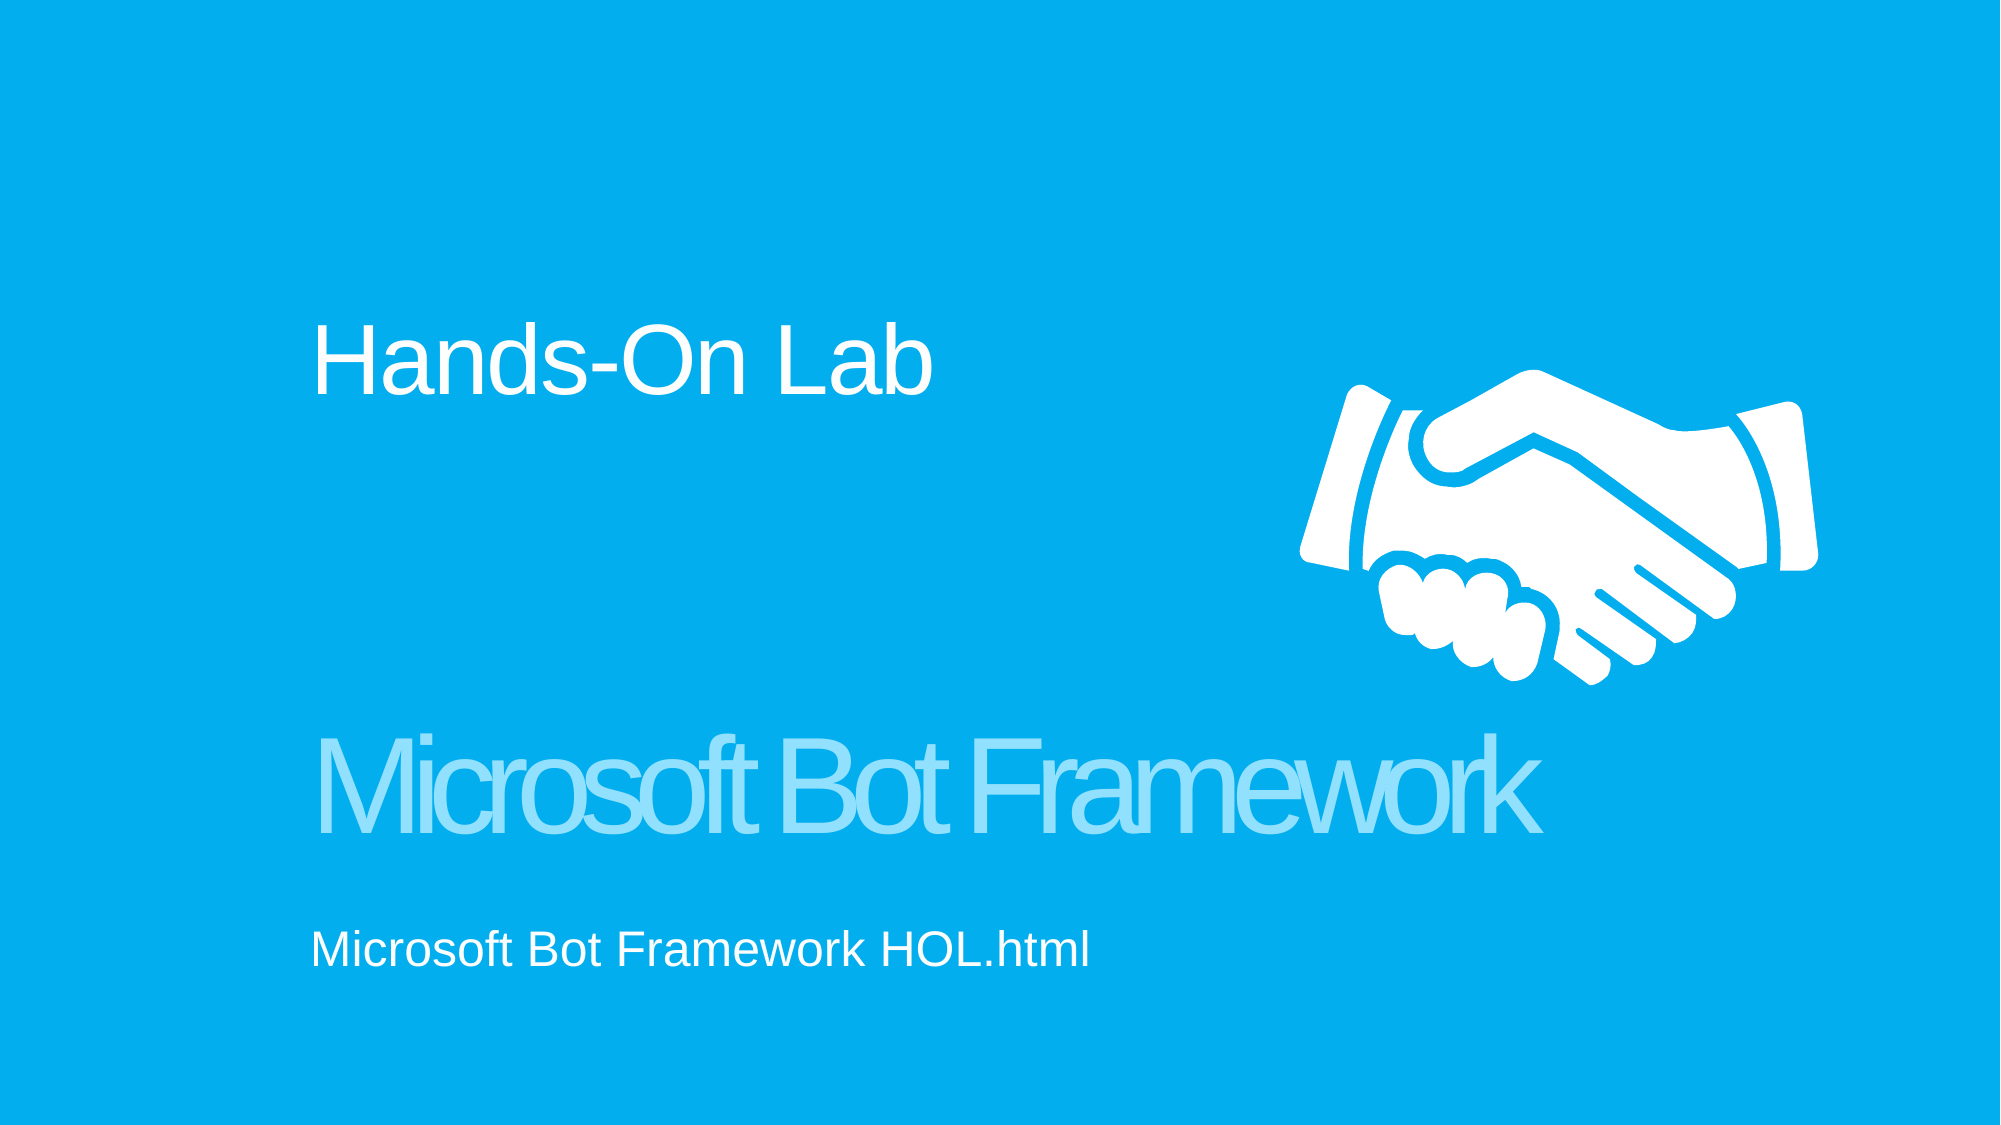

# Hands-On Lab
Microsoft Bot Framework
Microsoft Bot Framework HOL.html